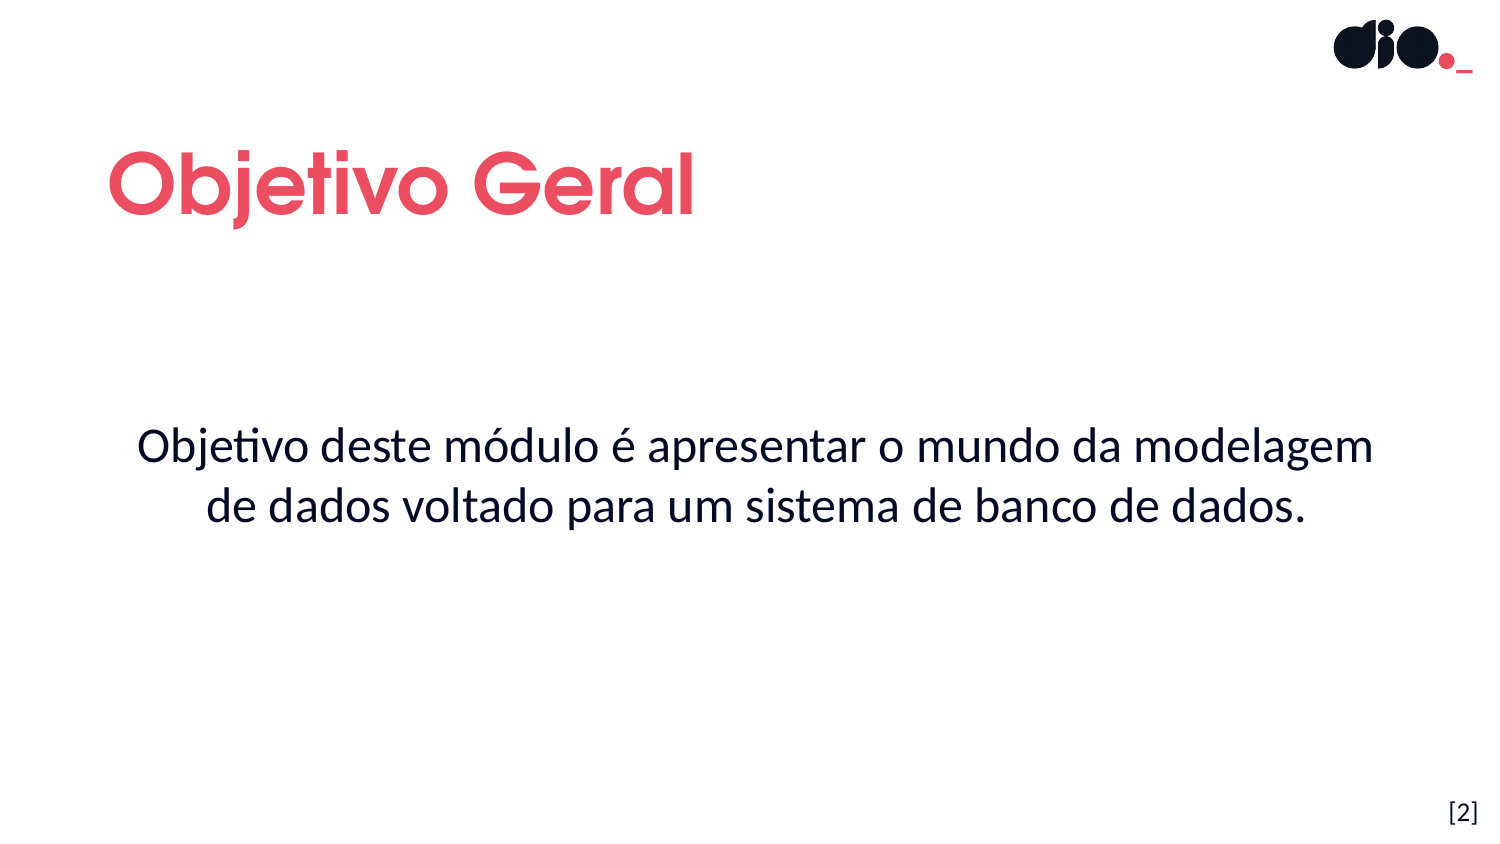

Objetivo Geral
Objetivo deste módulo é apresentar o mundo da modelagem de dados voltado para um sistema de banco de dados.
[2]